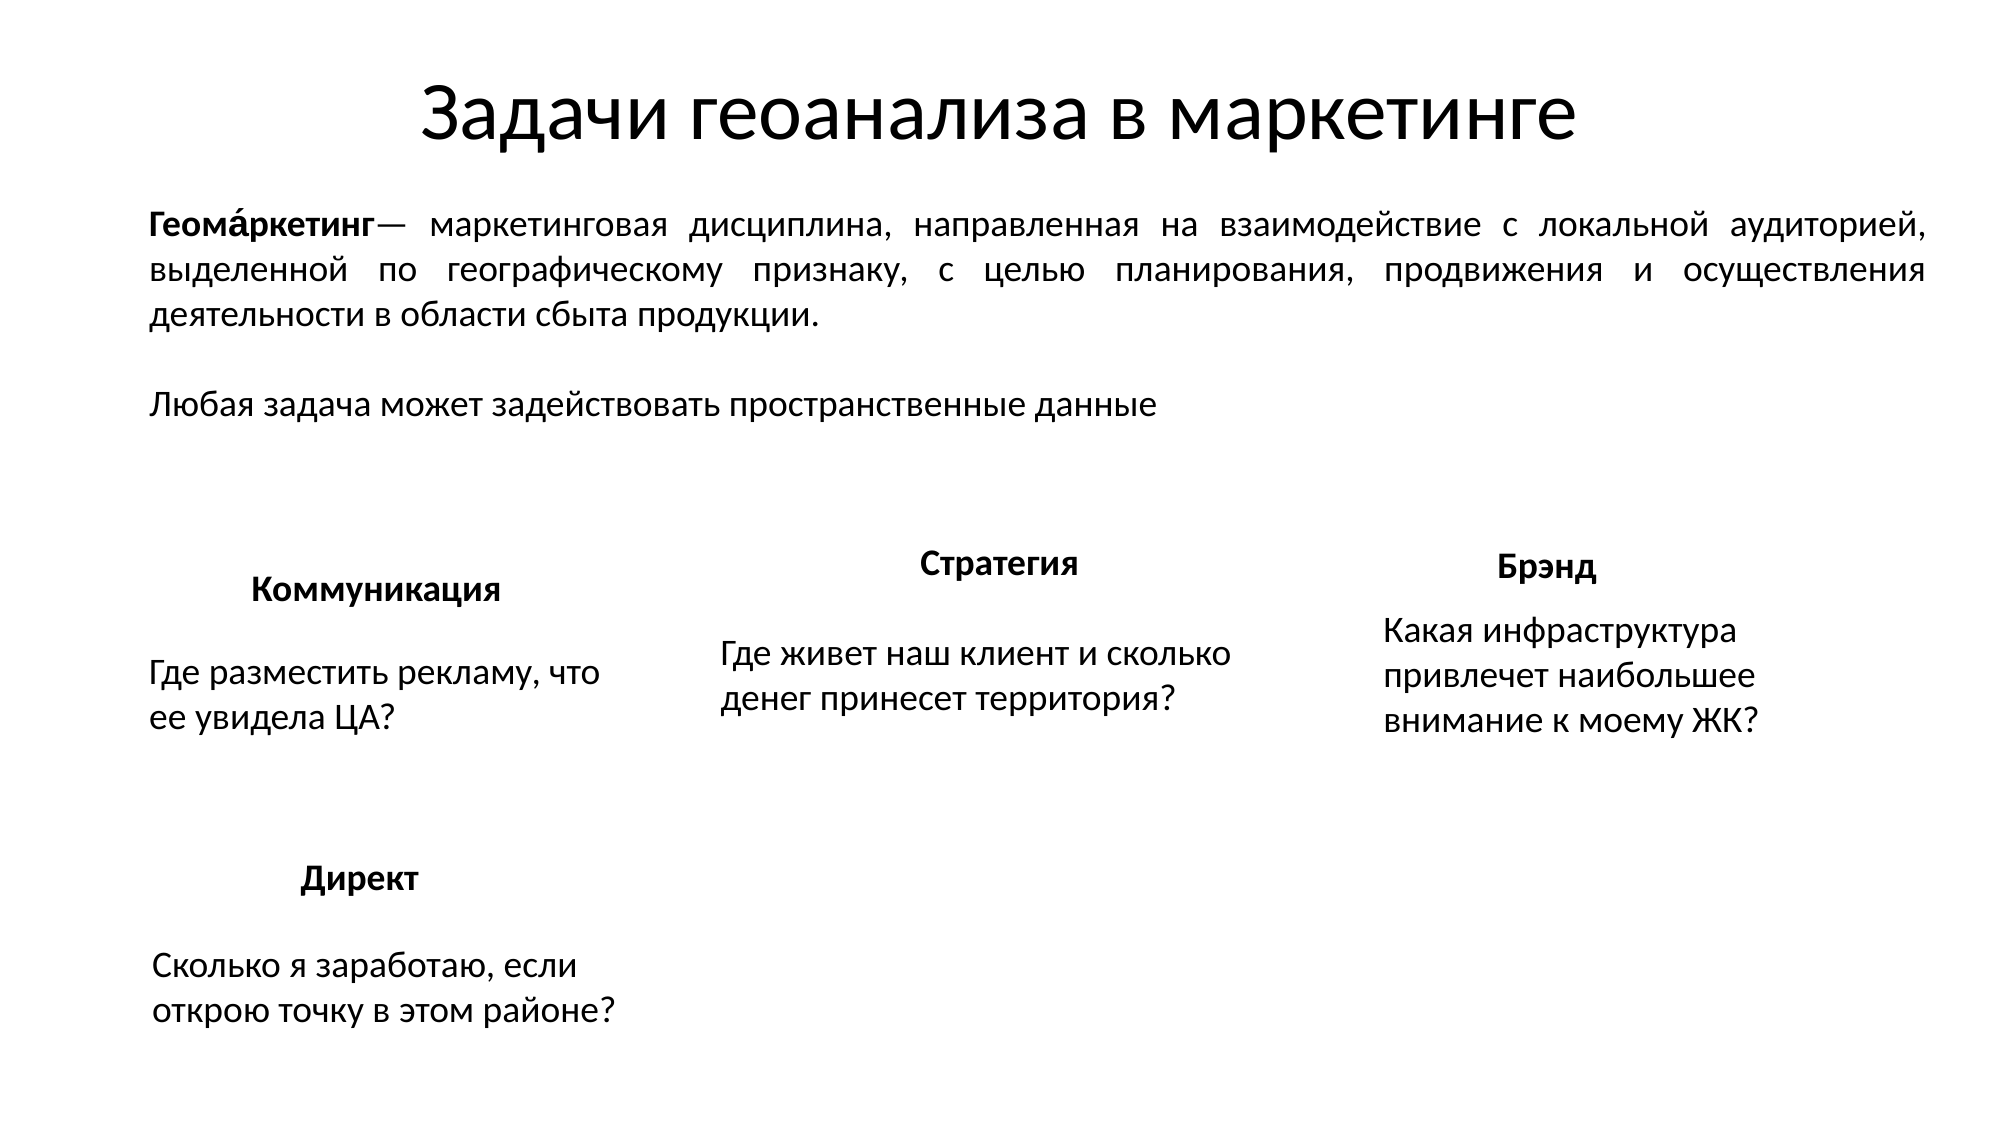

# Задачи геоанализа в маркетинге
Геома́ркетинг— маркетинговая дисциплина, направленная на взаимодействие с локальной аудиторией, выделенной по географическому признаку, с целью планирования, продвижения и осуществления деятельности в области сбыта продукции.

Любая задача может задействовать пространственные данные
Стратегия
Брэнд
Коммуникация
Какая инфраструктура привлечет наибольшее внимание к моему ЖК?
Где живет наш клиент и сколько денег принесет территория?
Где разместить рекламу, что ее увидела ЦА?
Директ
Сколько я заработаю, если открою точку в этом районе?